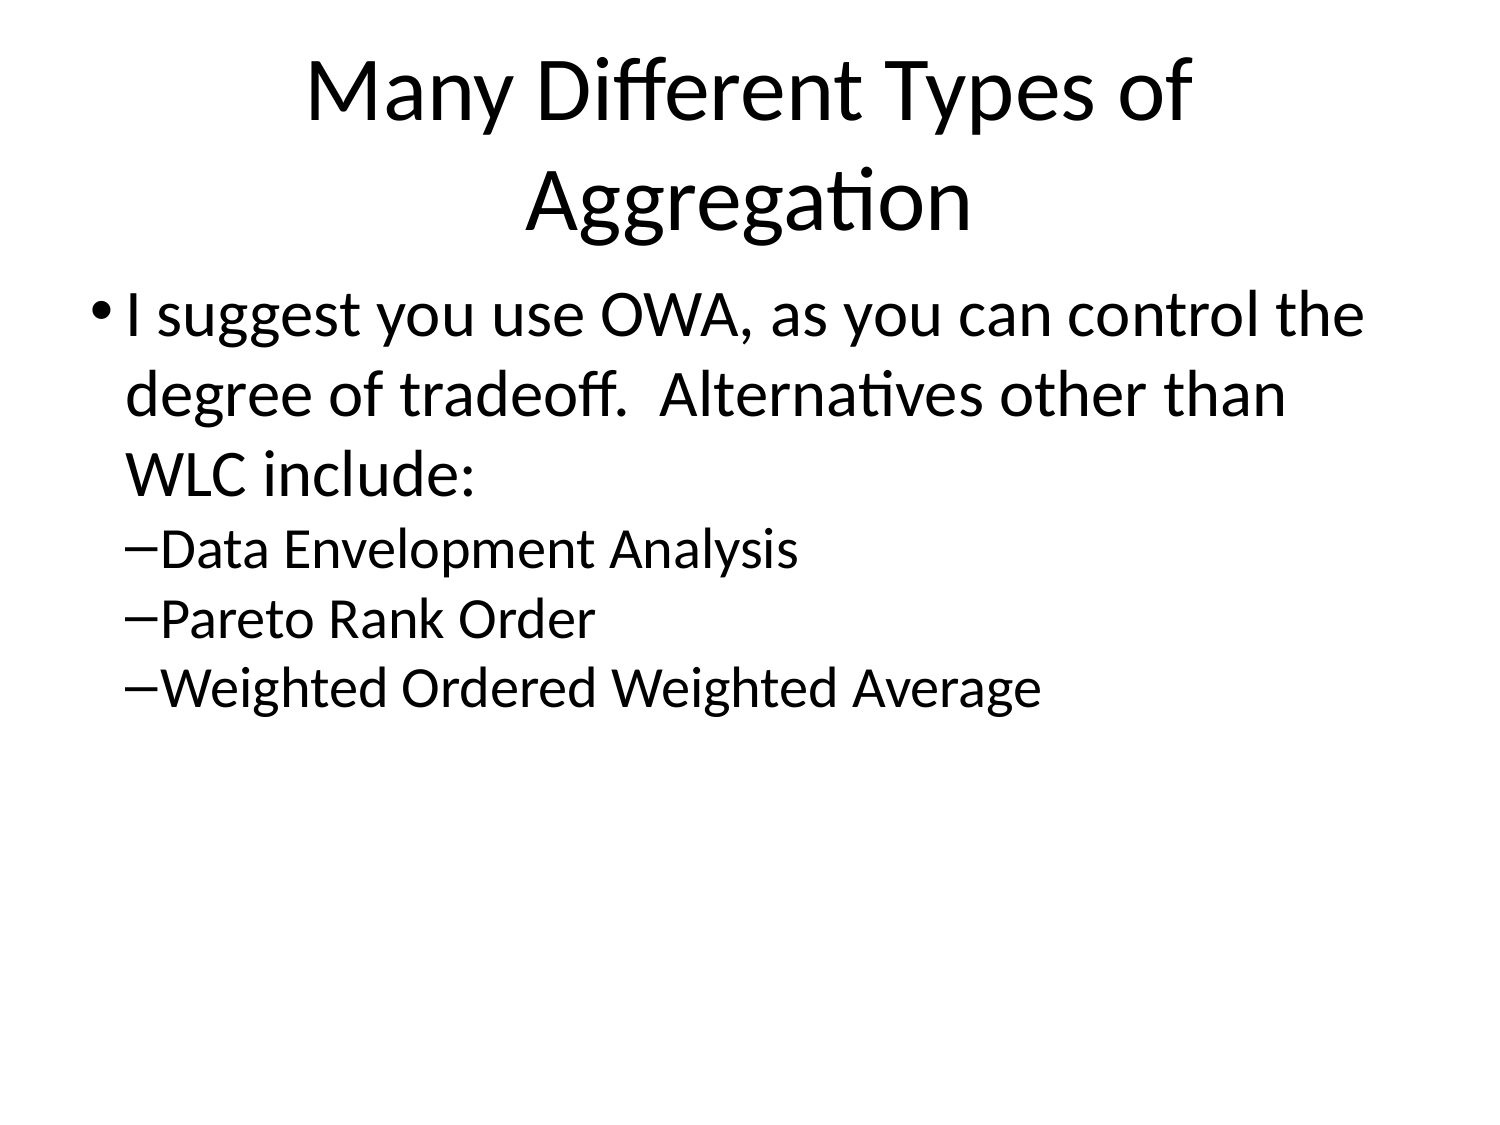

Many Different Types of Aggregation
I suggest you use OWA, as you can control the degree of tradeoff.  Alternatives other than WLC include:
Data Envelopment Analysis
Pareto Rank Order
Weighted Ordered Weighted Average